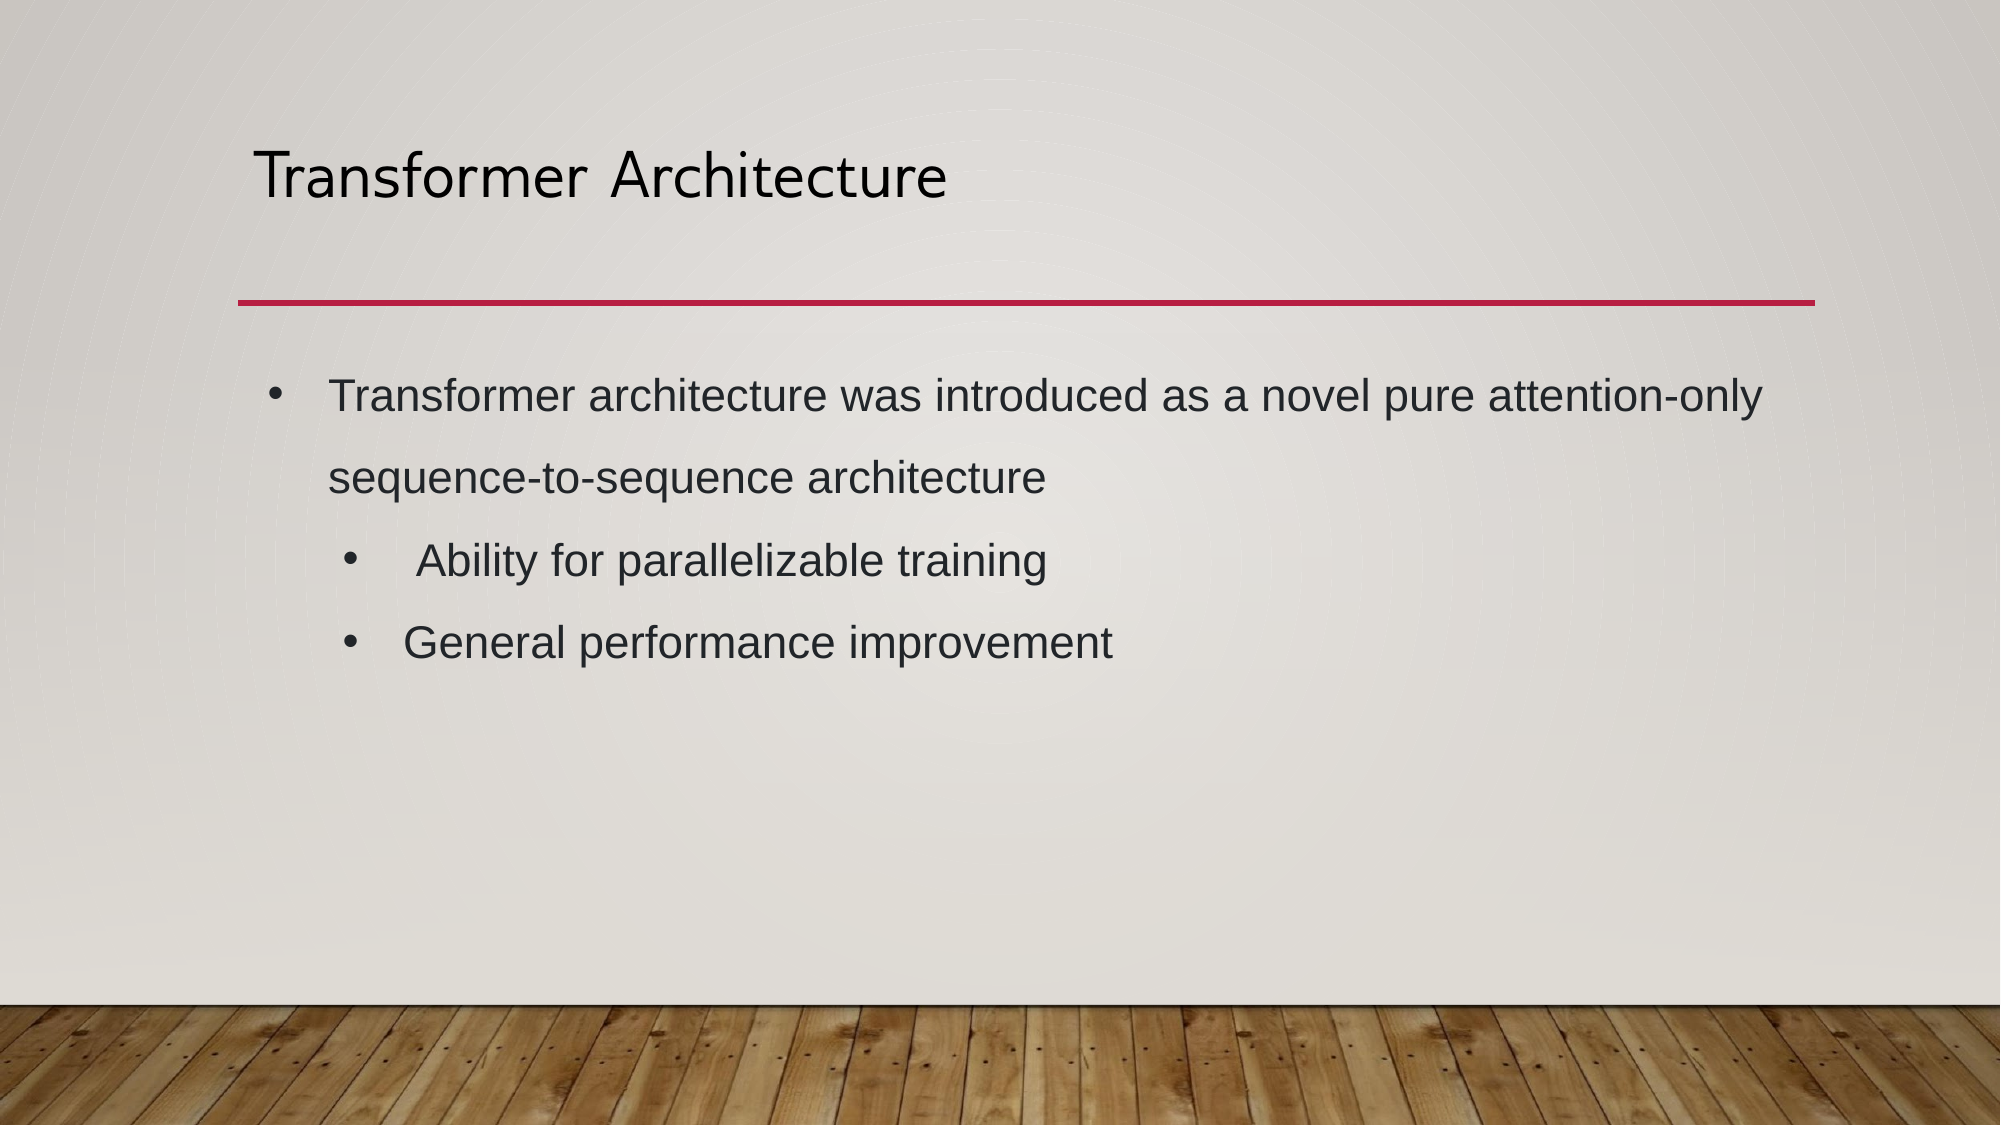

# Transformer Architecture
Transformer architecture was introduced as a novel pure attention-only sequence-to-sequence architecture
 Ability for parallelizable training
General performance improvement